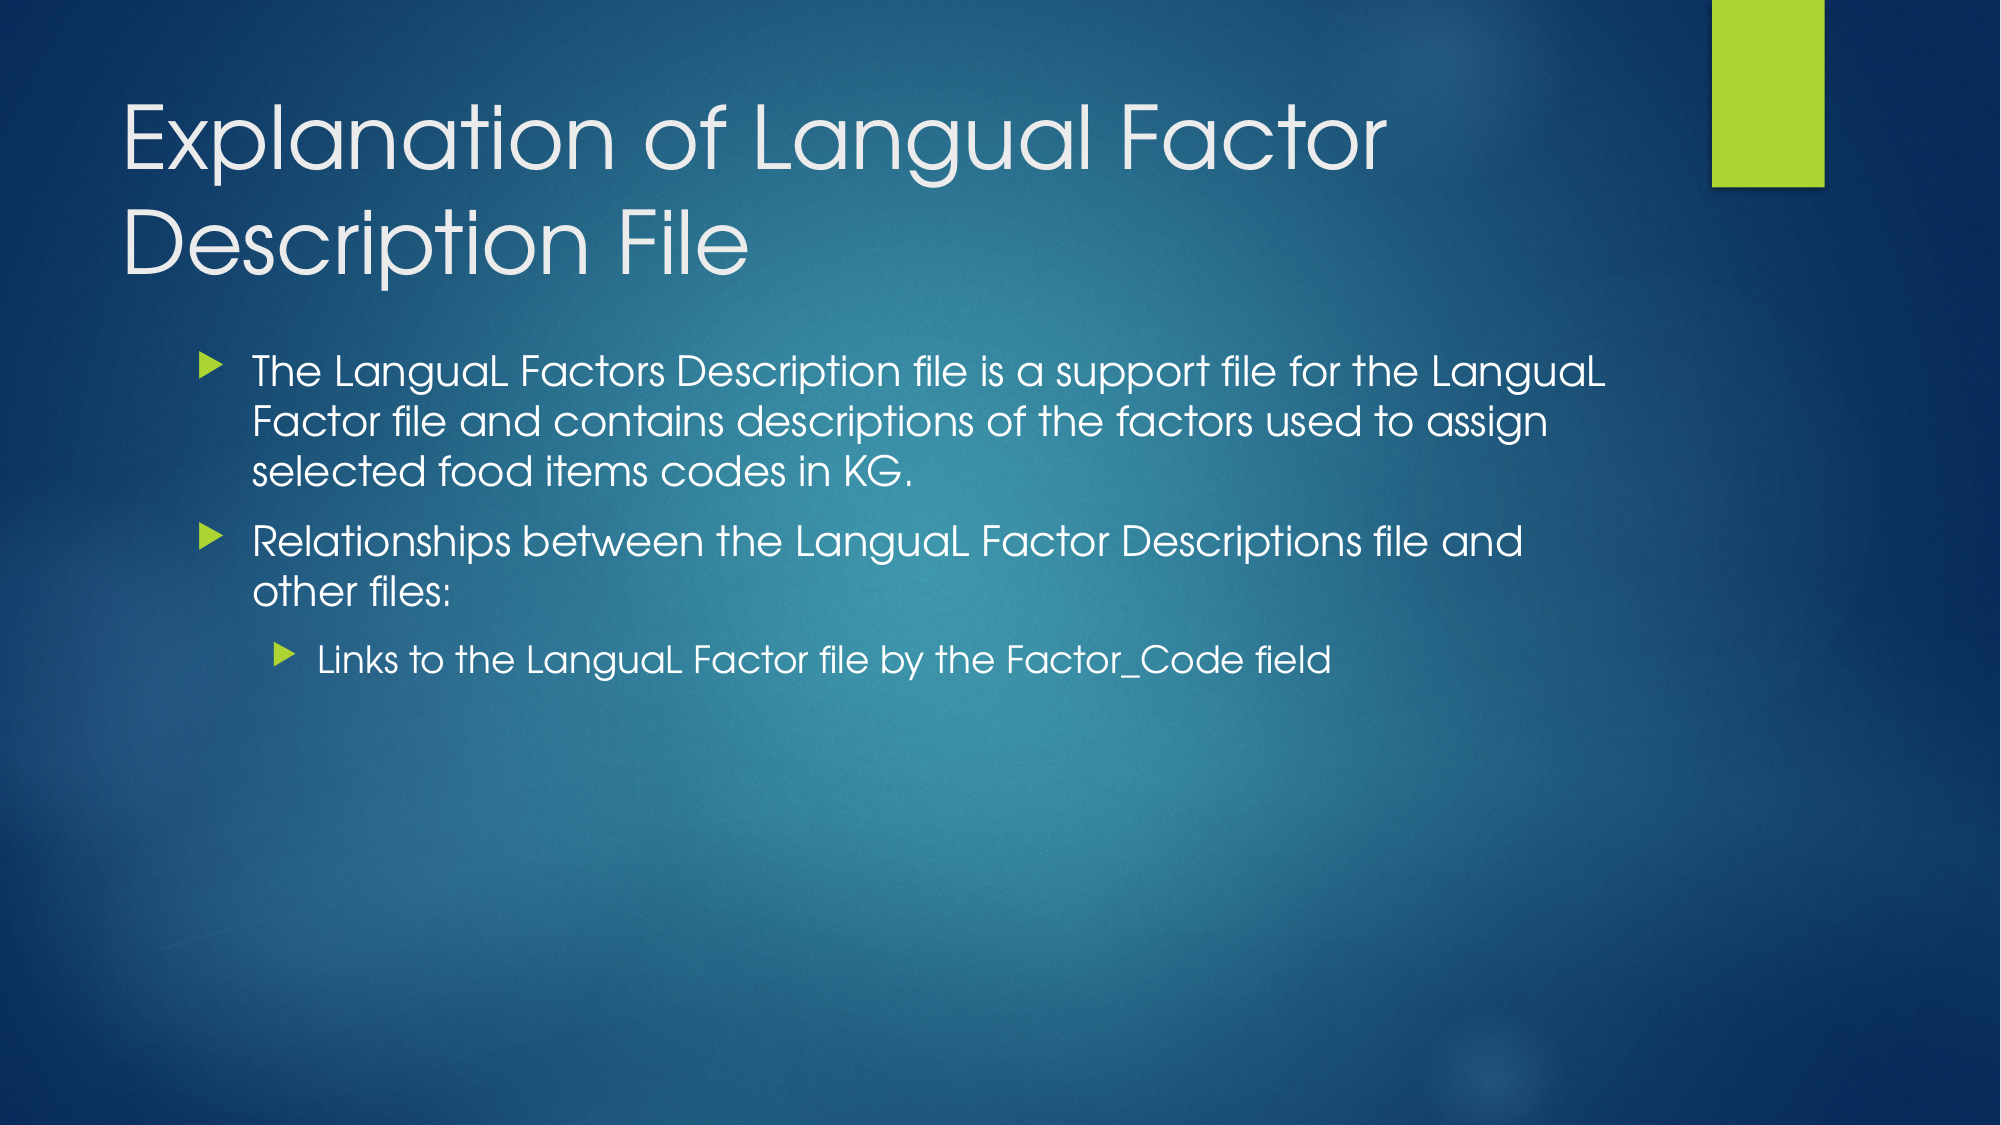

# Explanation of Langual Factor Description File
The LanguaL Factors Description file is a support file for the LanguaL Factor file and contains descriptions of the factors used to assign selected food items codes in KG.
Relationships between the LanguaL Factor Descriptions file and other files:
Links to the LanguaL Factor file by the Factor_Code field